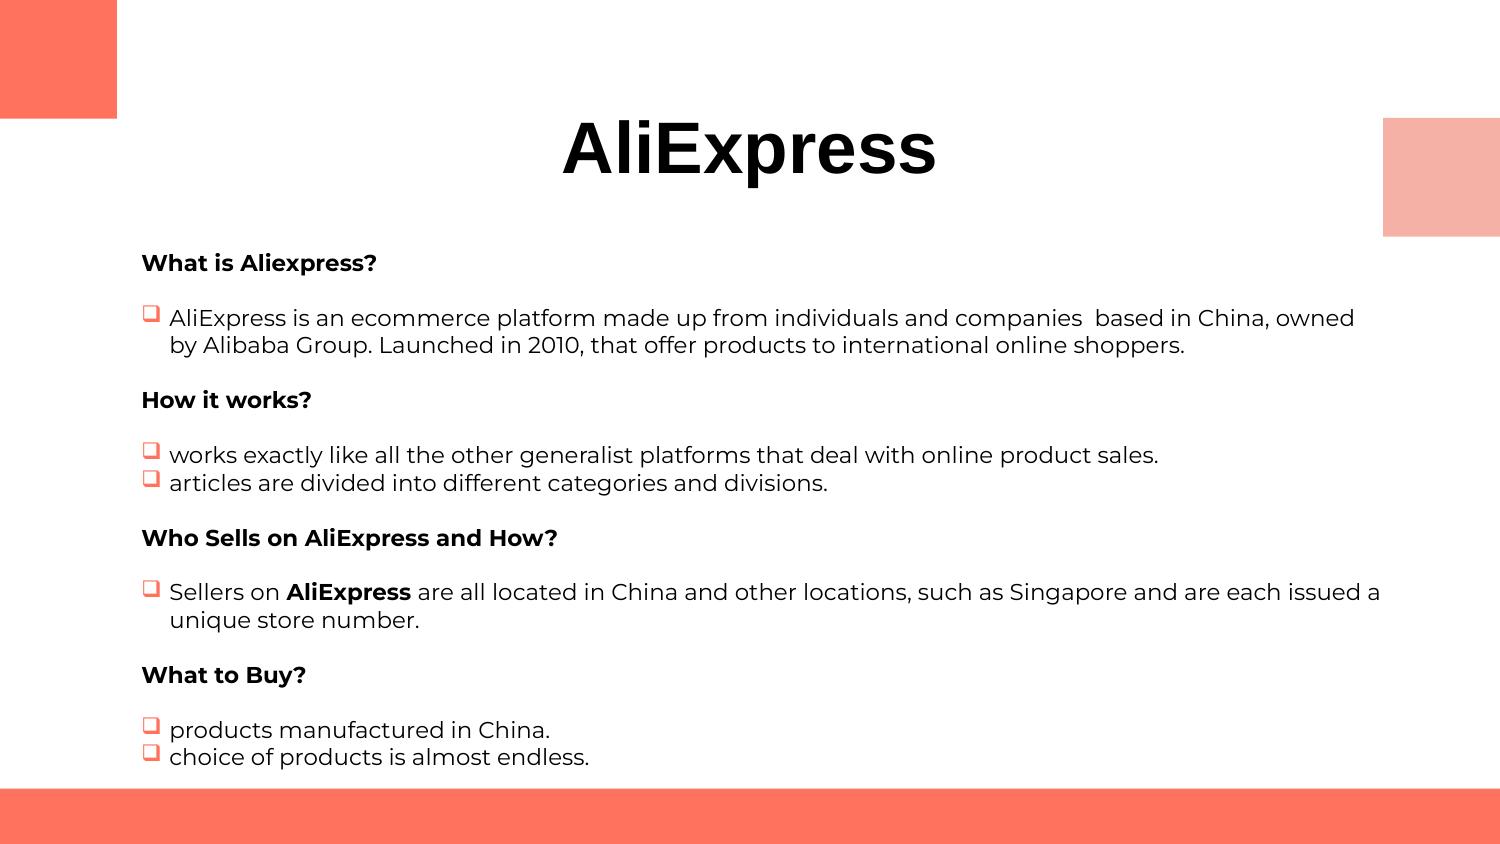

# AliExpress
What is Aliexpress?

AliExpress is an ecommerce platform made up from individuals and companies  based in China, owned by Alibaba Group. Launched in 2010, that offer products to international online shoppers.

How it works?

works exactly like all the other generalist platforms that deal with online product sales.
articles are divided into different categories and divisions.

Who Sells on AliExpress and How?

Sellers on AliExpress are all located in China and other locations, such as Singapore and are each issued a unique store number.

What to Buy?

products manufactured in China.
choice of products is almost endless.